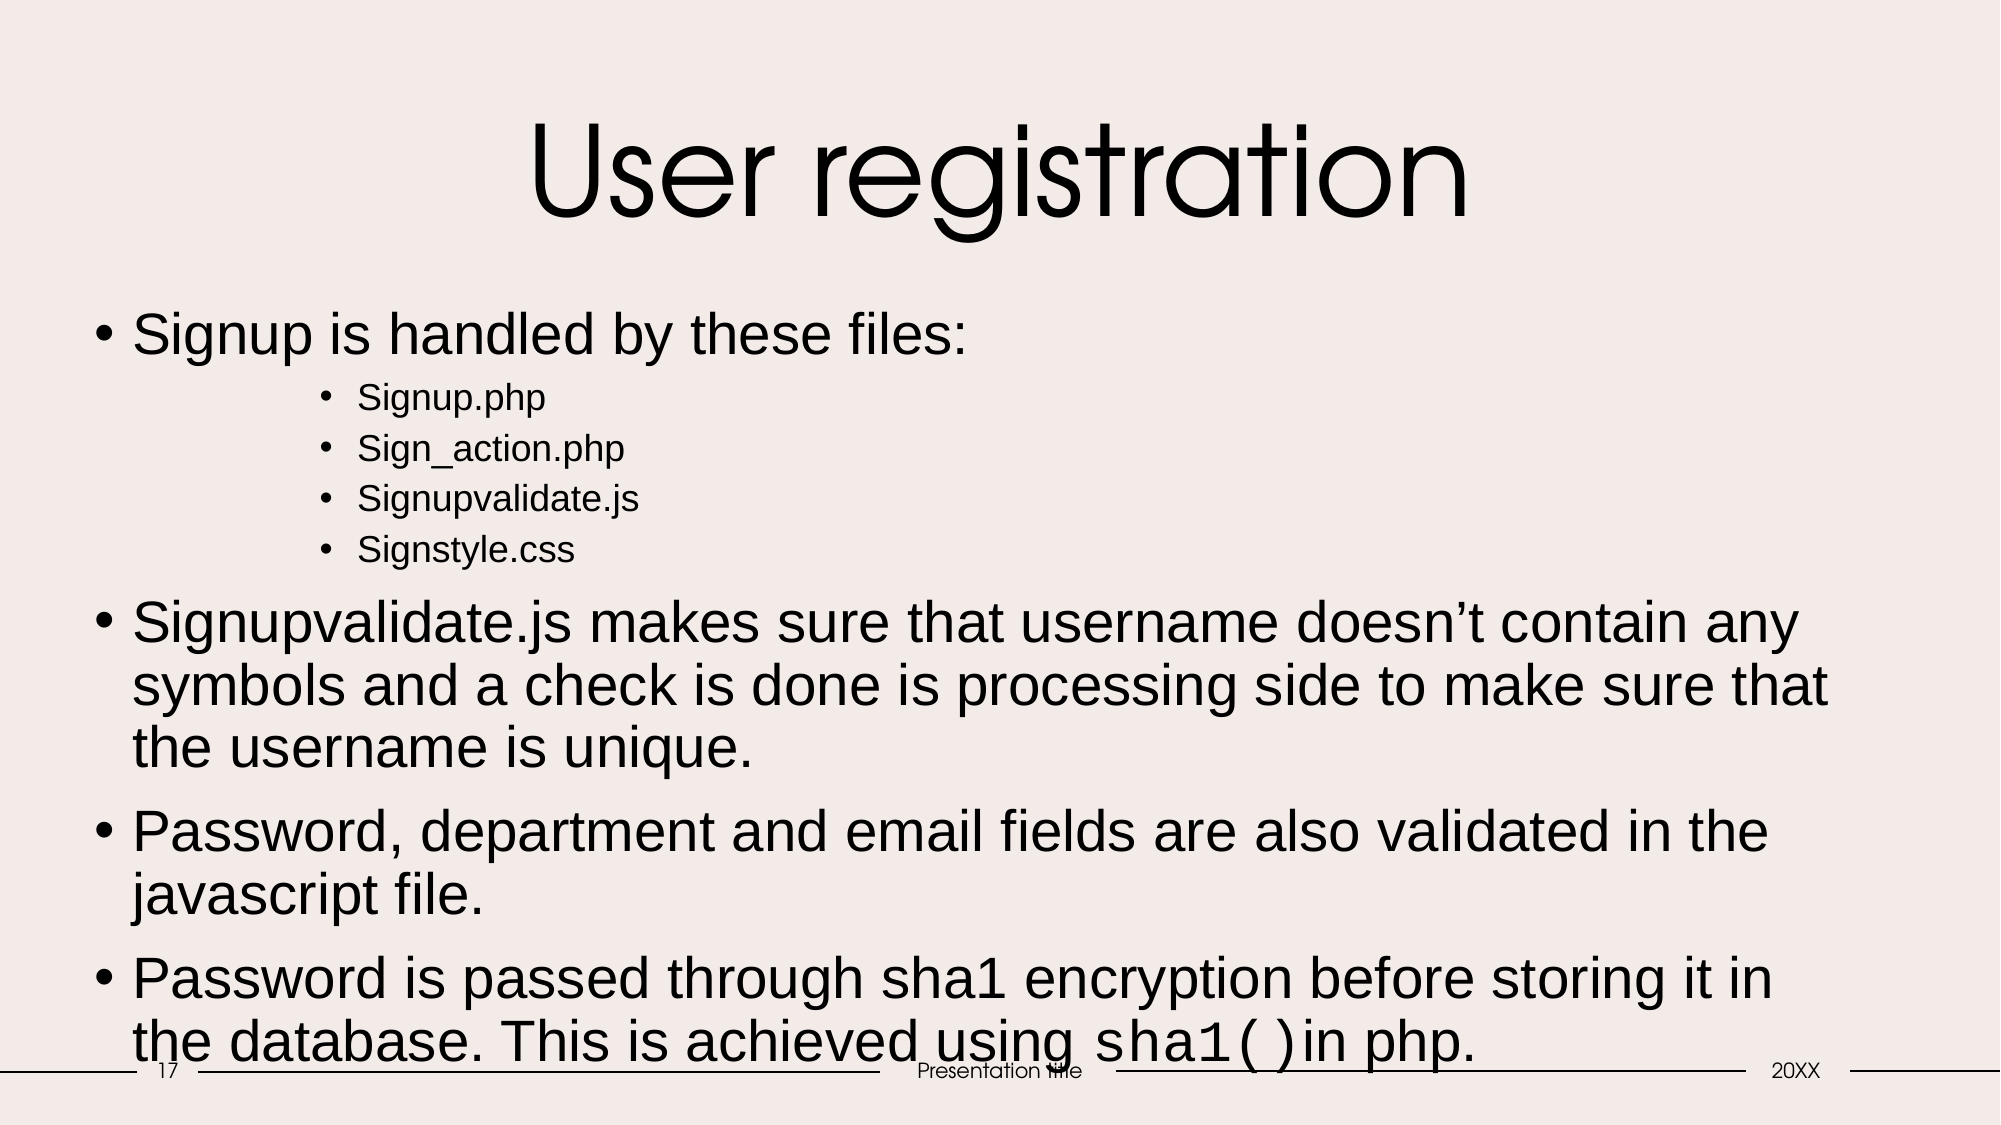

# User registration
Signup is handled by these files:
Signup.php
Sign_action.php
Signupvalidate.js
Signstyle.css
Signupvalidate.js makes sure that username doesn’t contain any symbols and a check is done is processing side to make sure that the username is unique.
Password, department and email fields are also validated in the javascript file.
Password is passed through sha1 encryption before storing it in the database. This is achieved using sha1()in php.

17
Presentation title
20XX